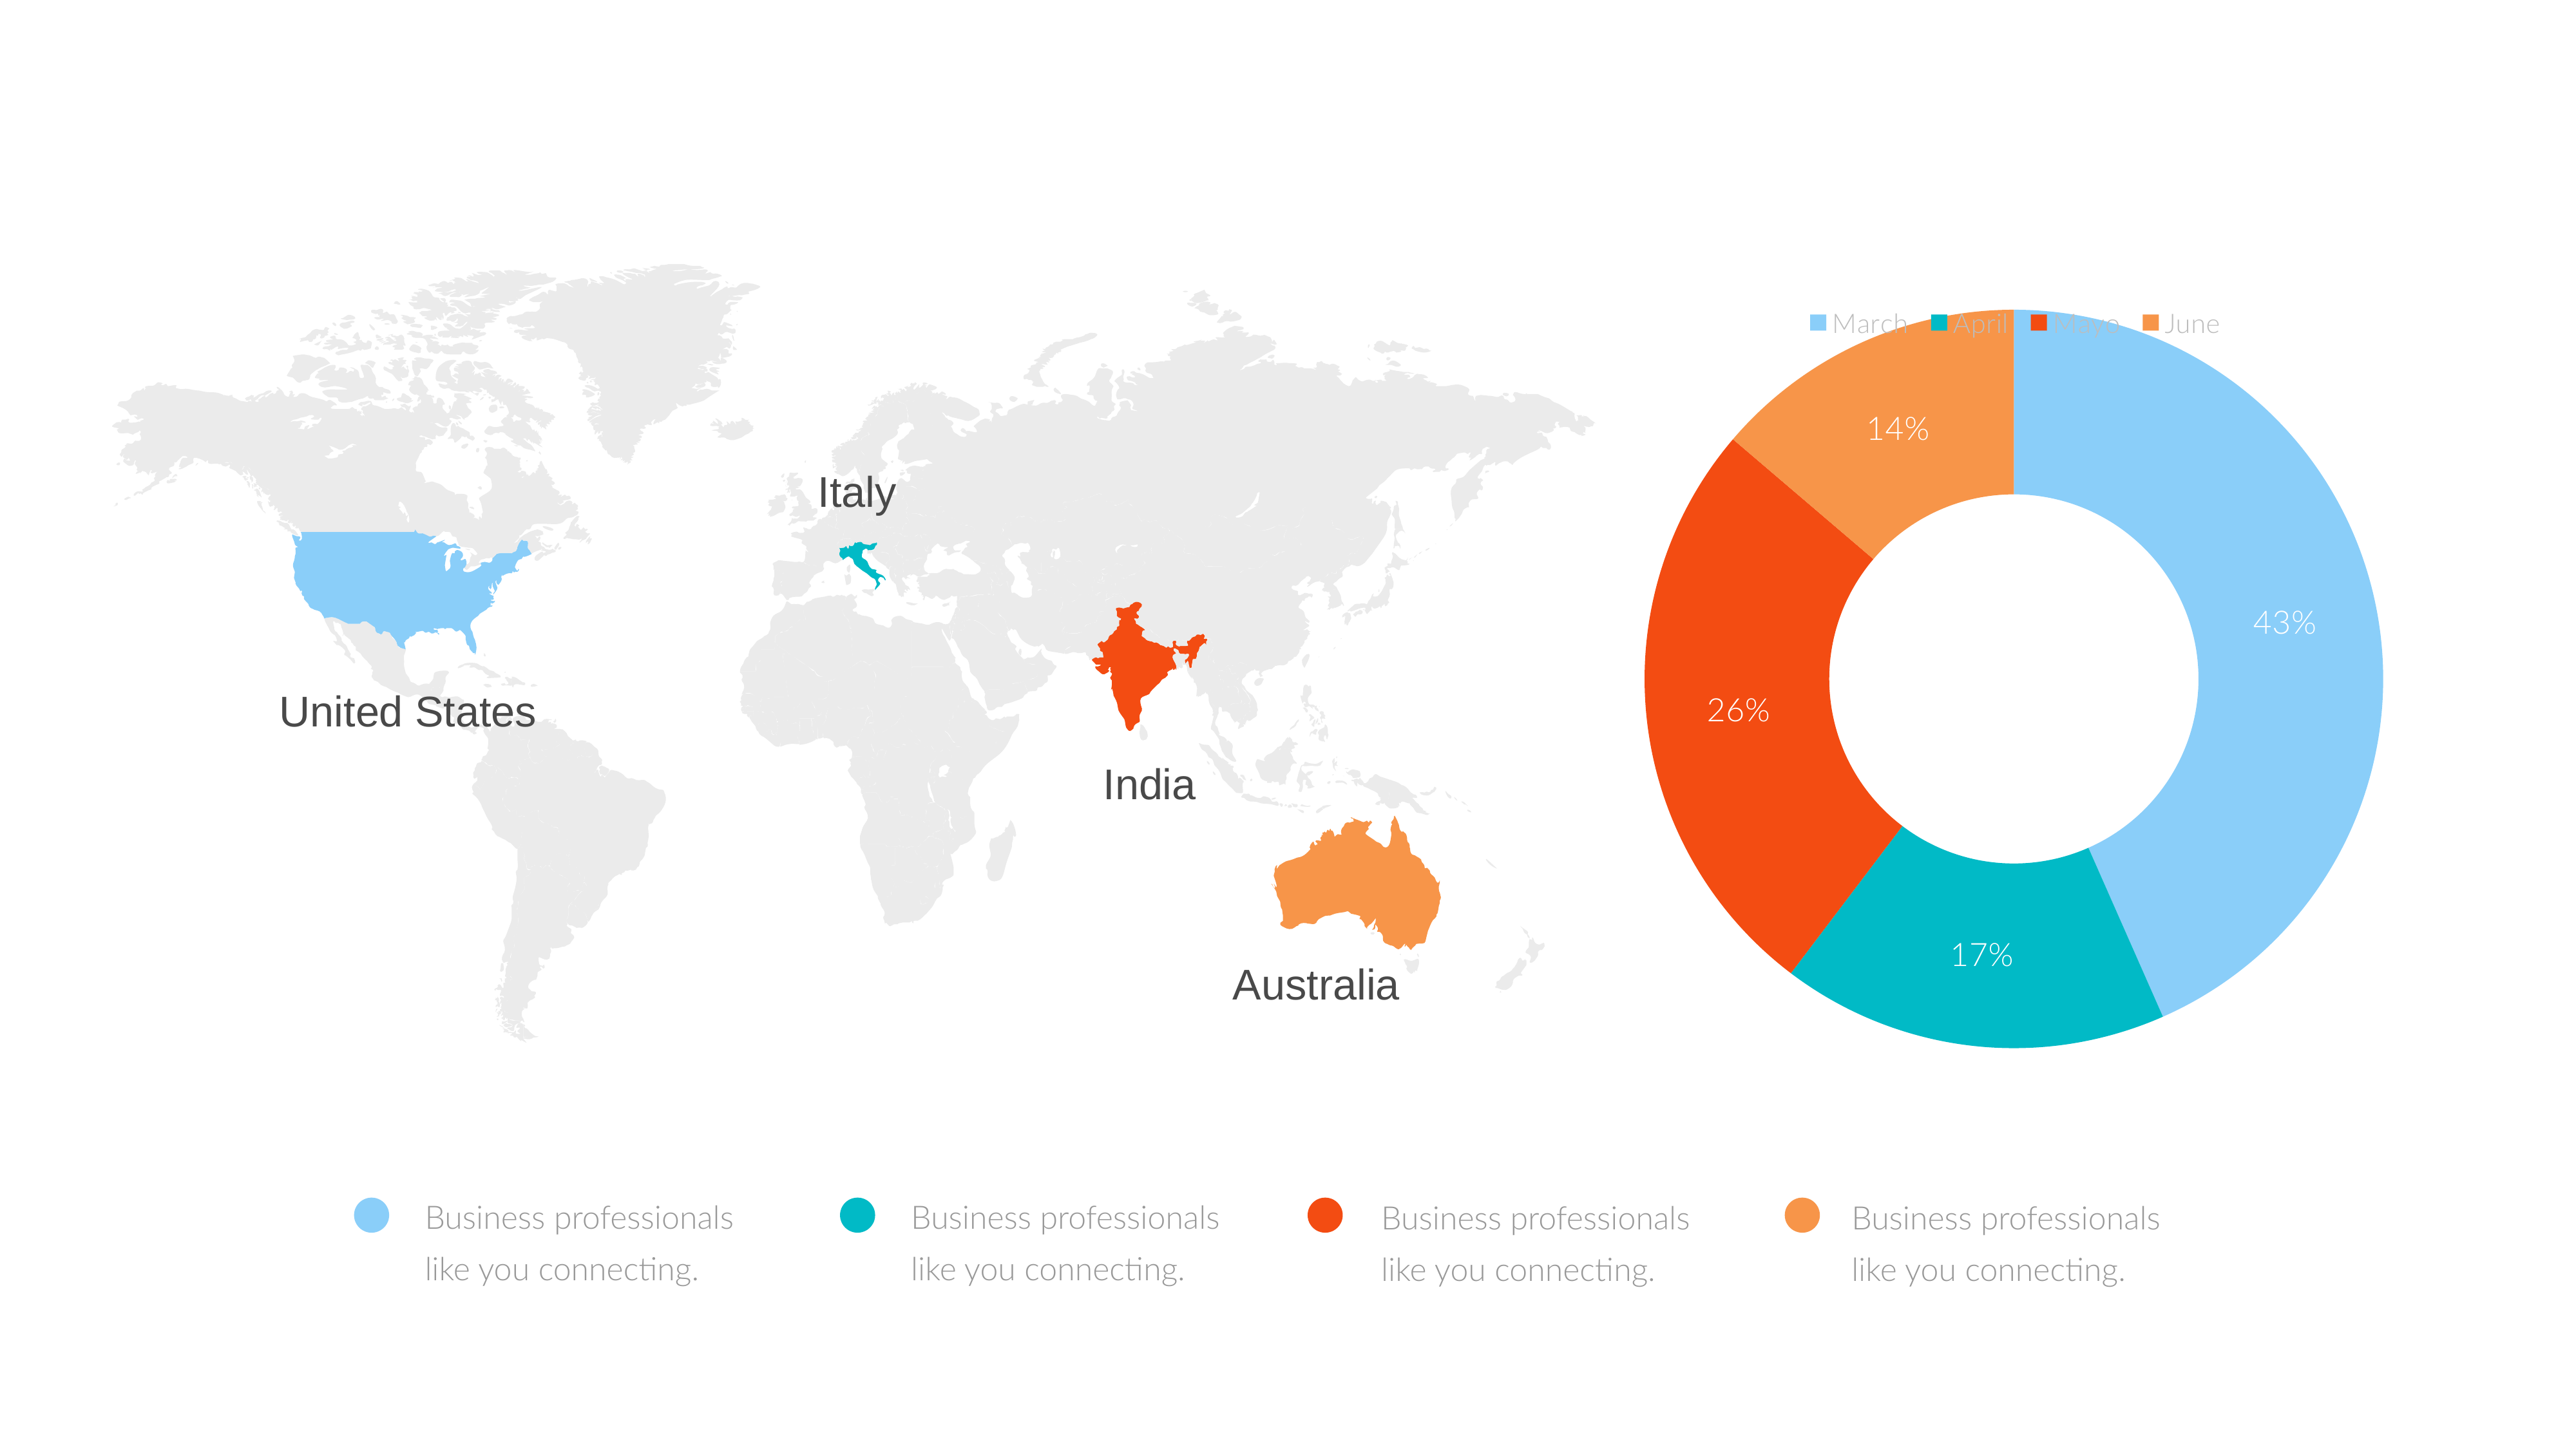

### Chart

| Category | Sales |
|---|---|
| March | 8.2 |
| April | 3.2 |
| Mayo | 4.9 |
| June | 2.6 |

Italy
United States
India
Australia
Business professionals like you connecting.
Business professionals like you connecting.
Business professionals like you connecting.
Business professionals like you connecting.